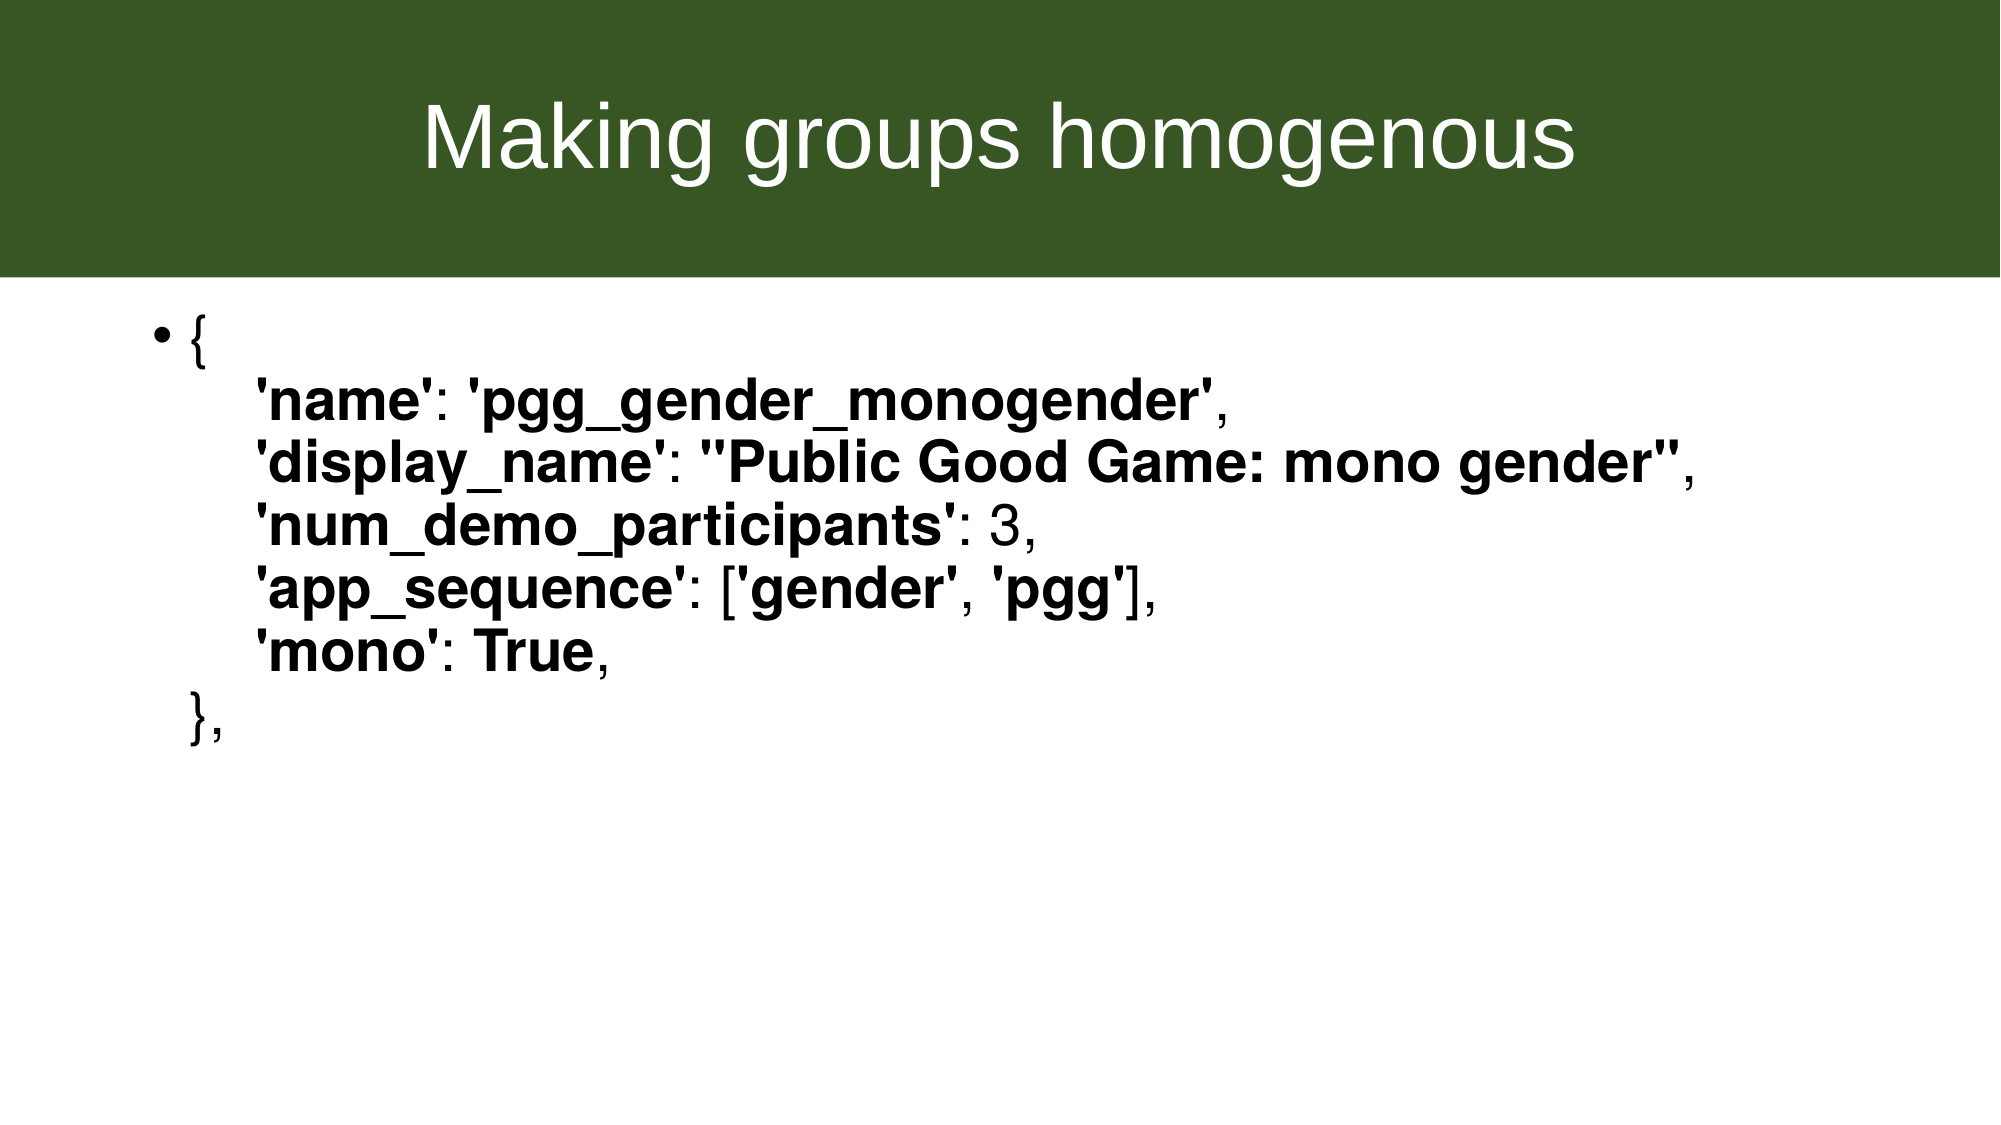

# Making groups homogenous
{
    'name': 'pgg_gender_monogender',
    'display_name': "Public Good Game: mono gender",
    'num_demo_participants': 3,
    'app_sequence': ['gender', 'pgg'],
    'mono': True,
},